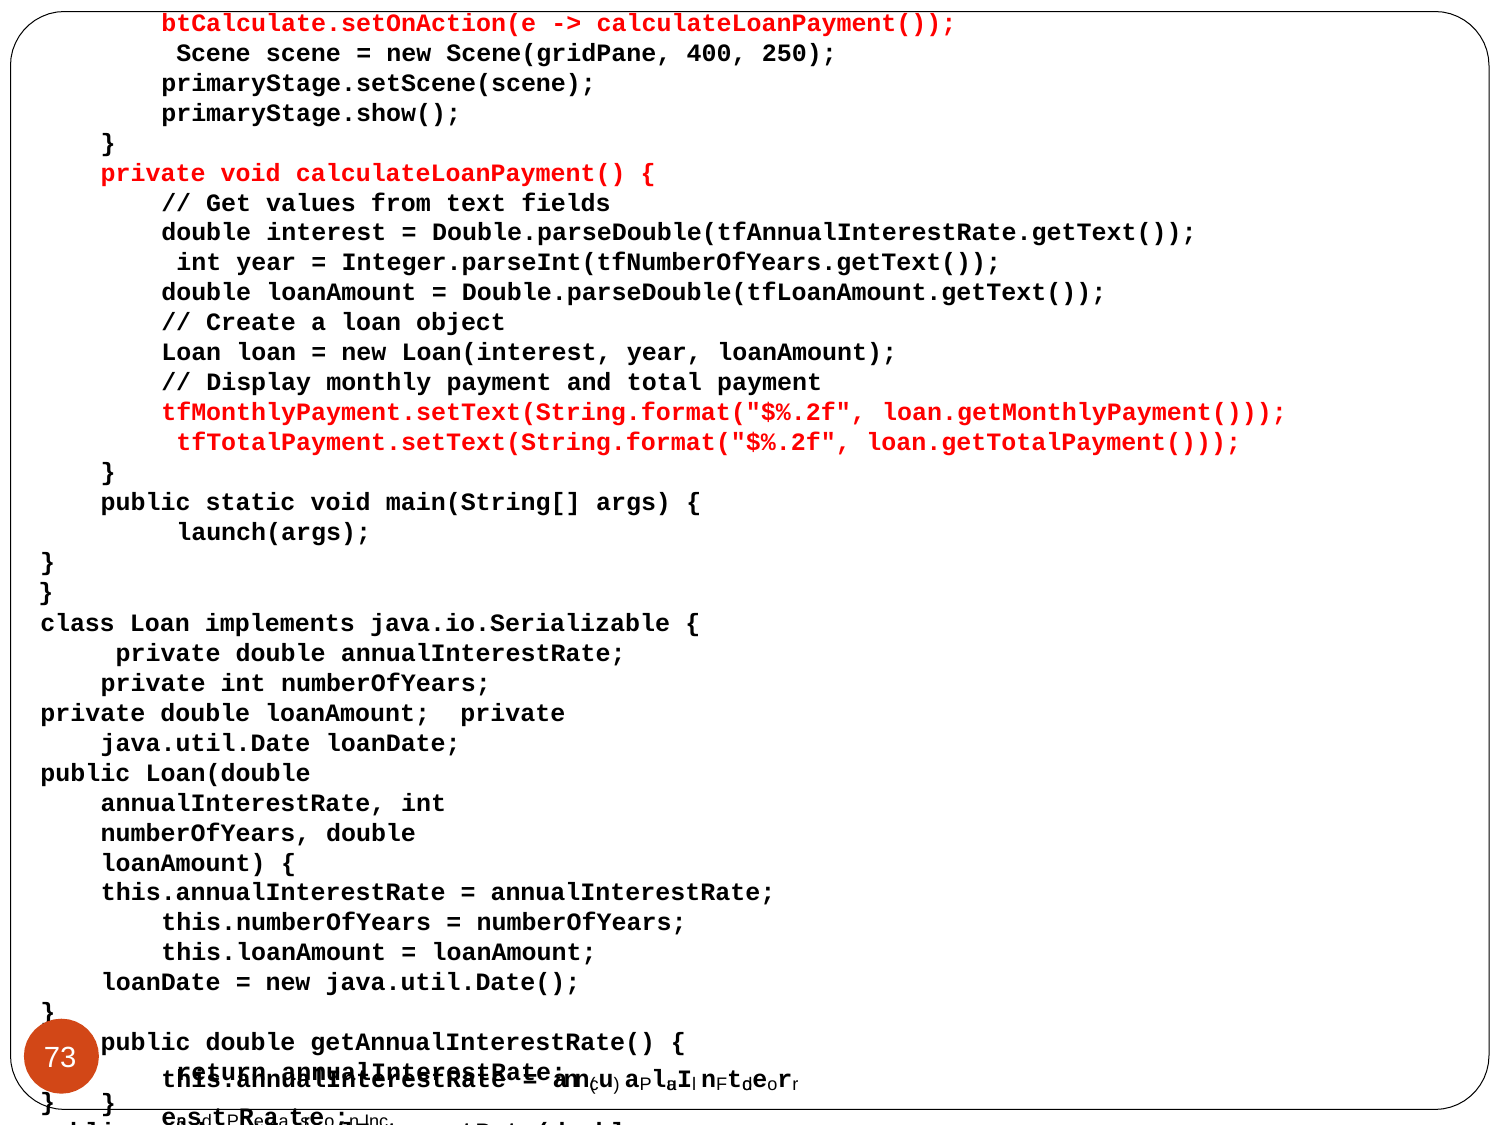

btCalculate.setOnAction(e -> calculateLoanPayment());  Scene scene = new Scene(gridPane, 400, 250);  primaryStage.setScene(scene);
primaryStage.show();
}
private void calculateLoanPayment() {
// Get values from text fields
double interest = Double.parseDouble(tfAnnualInterestRate.getText());  int year = Integer.parseInt(tfNumberOfYears.getText());
double loanAmount = Double.parseDouble(tfLoanAmount.getText());
// Create a loan object
Loan loan = new Loan(interest, year, loanAmount);
// Display monthly payment and total payment  tfMonthlyPayment.setText(String.format("$%.2f", loan.getMonthlyPayment()));  tfTotalPayment.setText(String.format("$%.2f", loan.getTotalPayment()));
}
public static void main(String[] args) {  launch(args);
}
}
class Loan implements java.io.Serializable {  private double annualInterestRate;  private int numberOfYears;
private double loanAmount;  private java.util.Date loanDate;
public Loan(double annualInterestRate, int numberOfYears, double loanAmount) {
this.annualInterestRate = annualInterestRate;  this.numberOfYears = numberOfYears;  this.loanAmount = loanAmount;
loanDate = new java.util.Date();
}
public double getAnnualInterestRate() {  return annualInterestRate;
}
public void setAnnualInterestRate(double annualInterestRate) {

73
this.annualInterestRate = ann(cu) aPlauIl nFtodeorr eansdtPReaatrseo;n Inc.
}